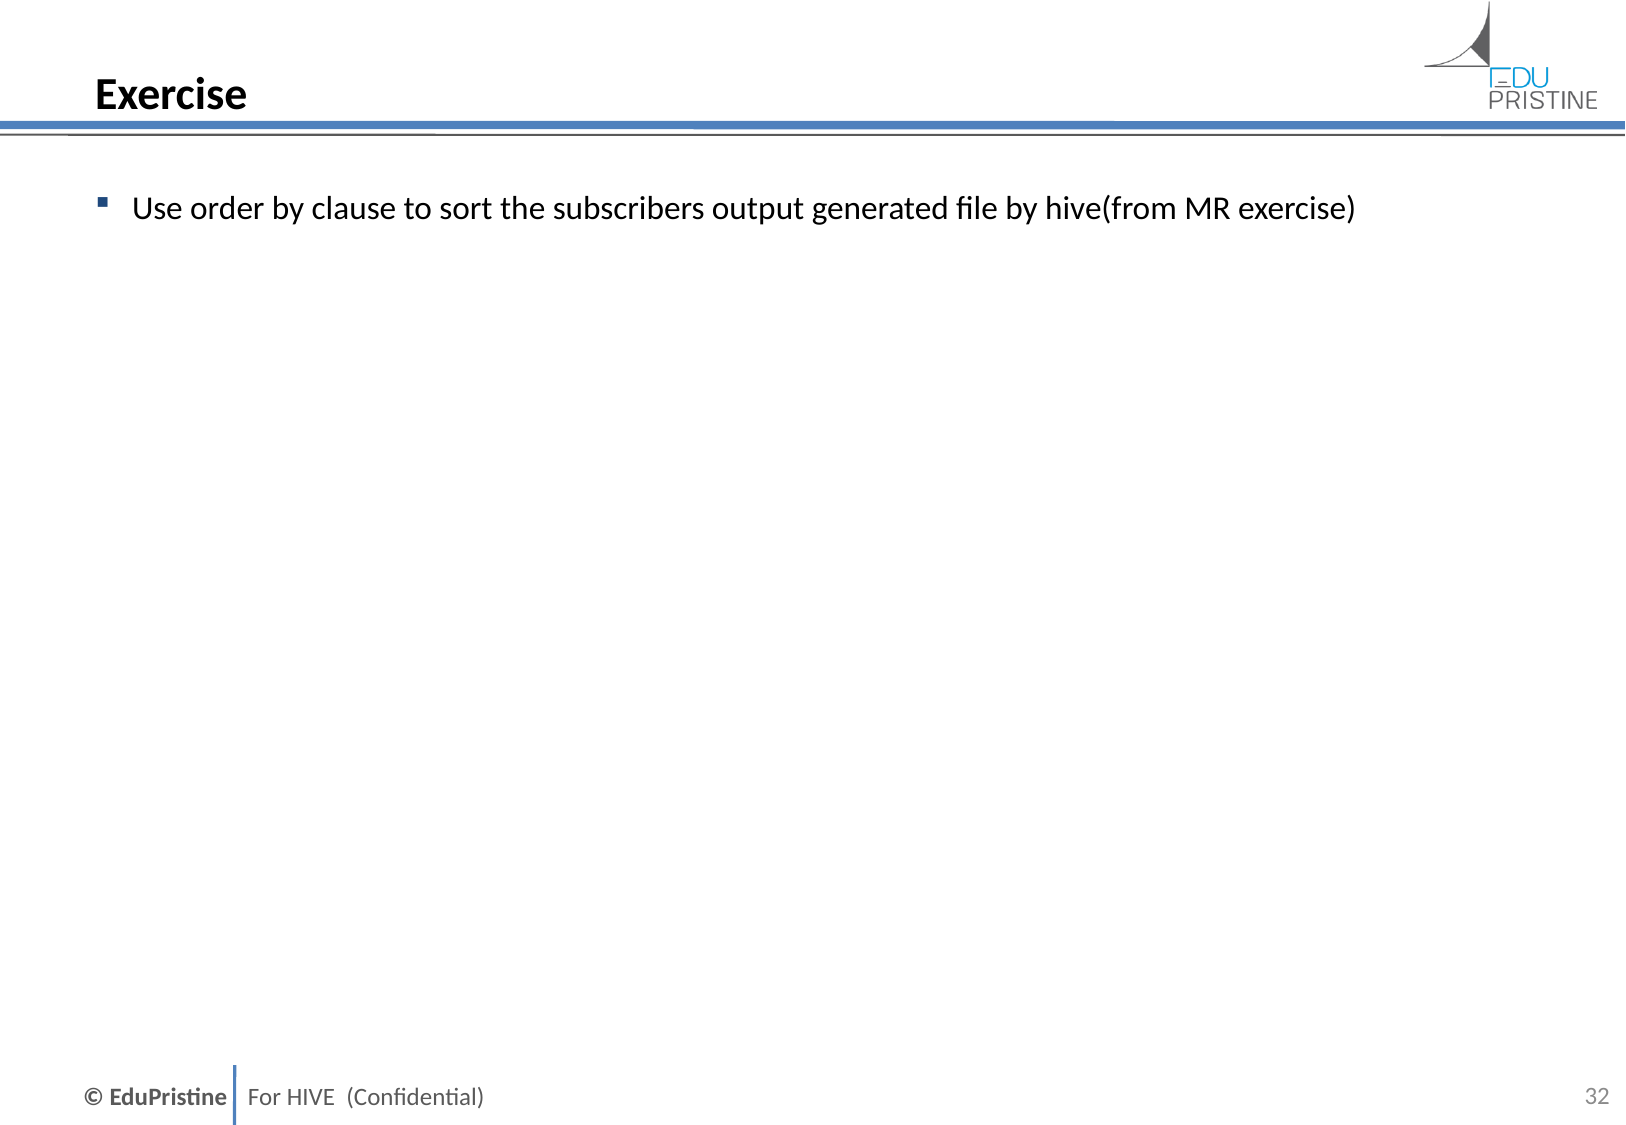

# Exercise
Use order by clause to sort the subscribers output generated file by hive(from MR exercise)
32